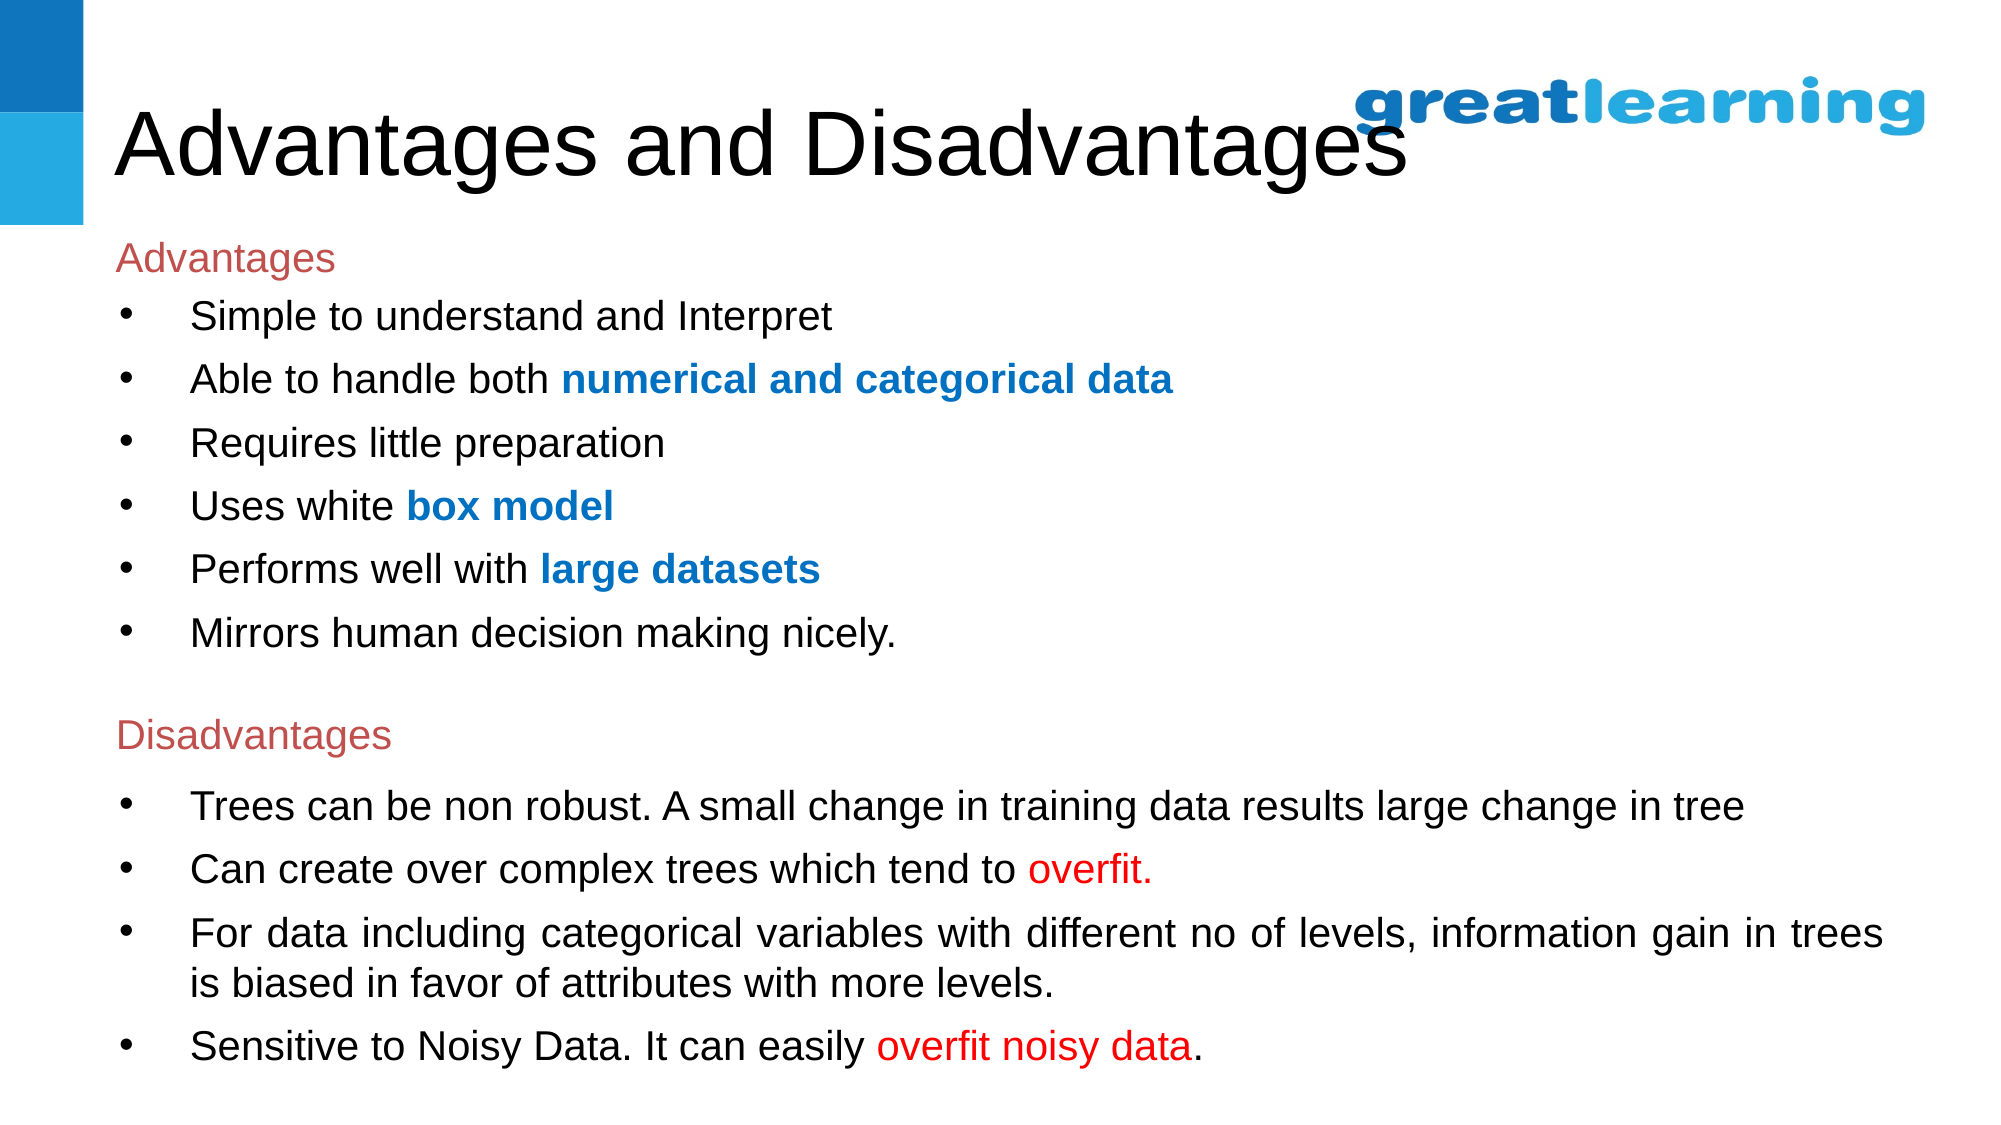

# Advantages and Disadvantages
Advantages
Simple to understand and Interpret
Able to handle both numerical and categorical data
Requires little preparation
Uses white box model
Performs well with large datasets
Mirrors human decision making nicely.
Disadvantages
Trees can be non robust. A small change in training data results large change in tree
Can create over complex trees which tend to overfit.
For data including categorical variables with different no of levels, information gain in trees is biased in favor of attributes with more levels.
Sensitive to Noisy Data. It can easily overfit noisy data.